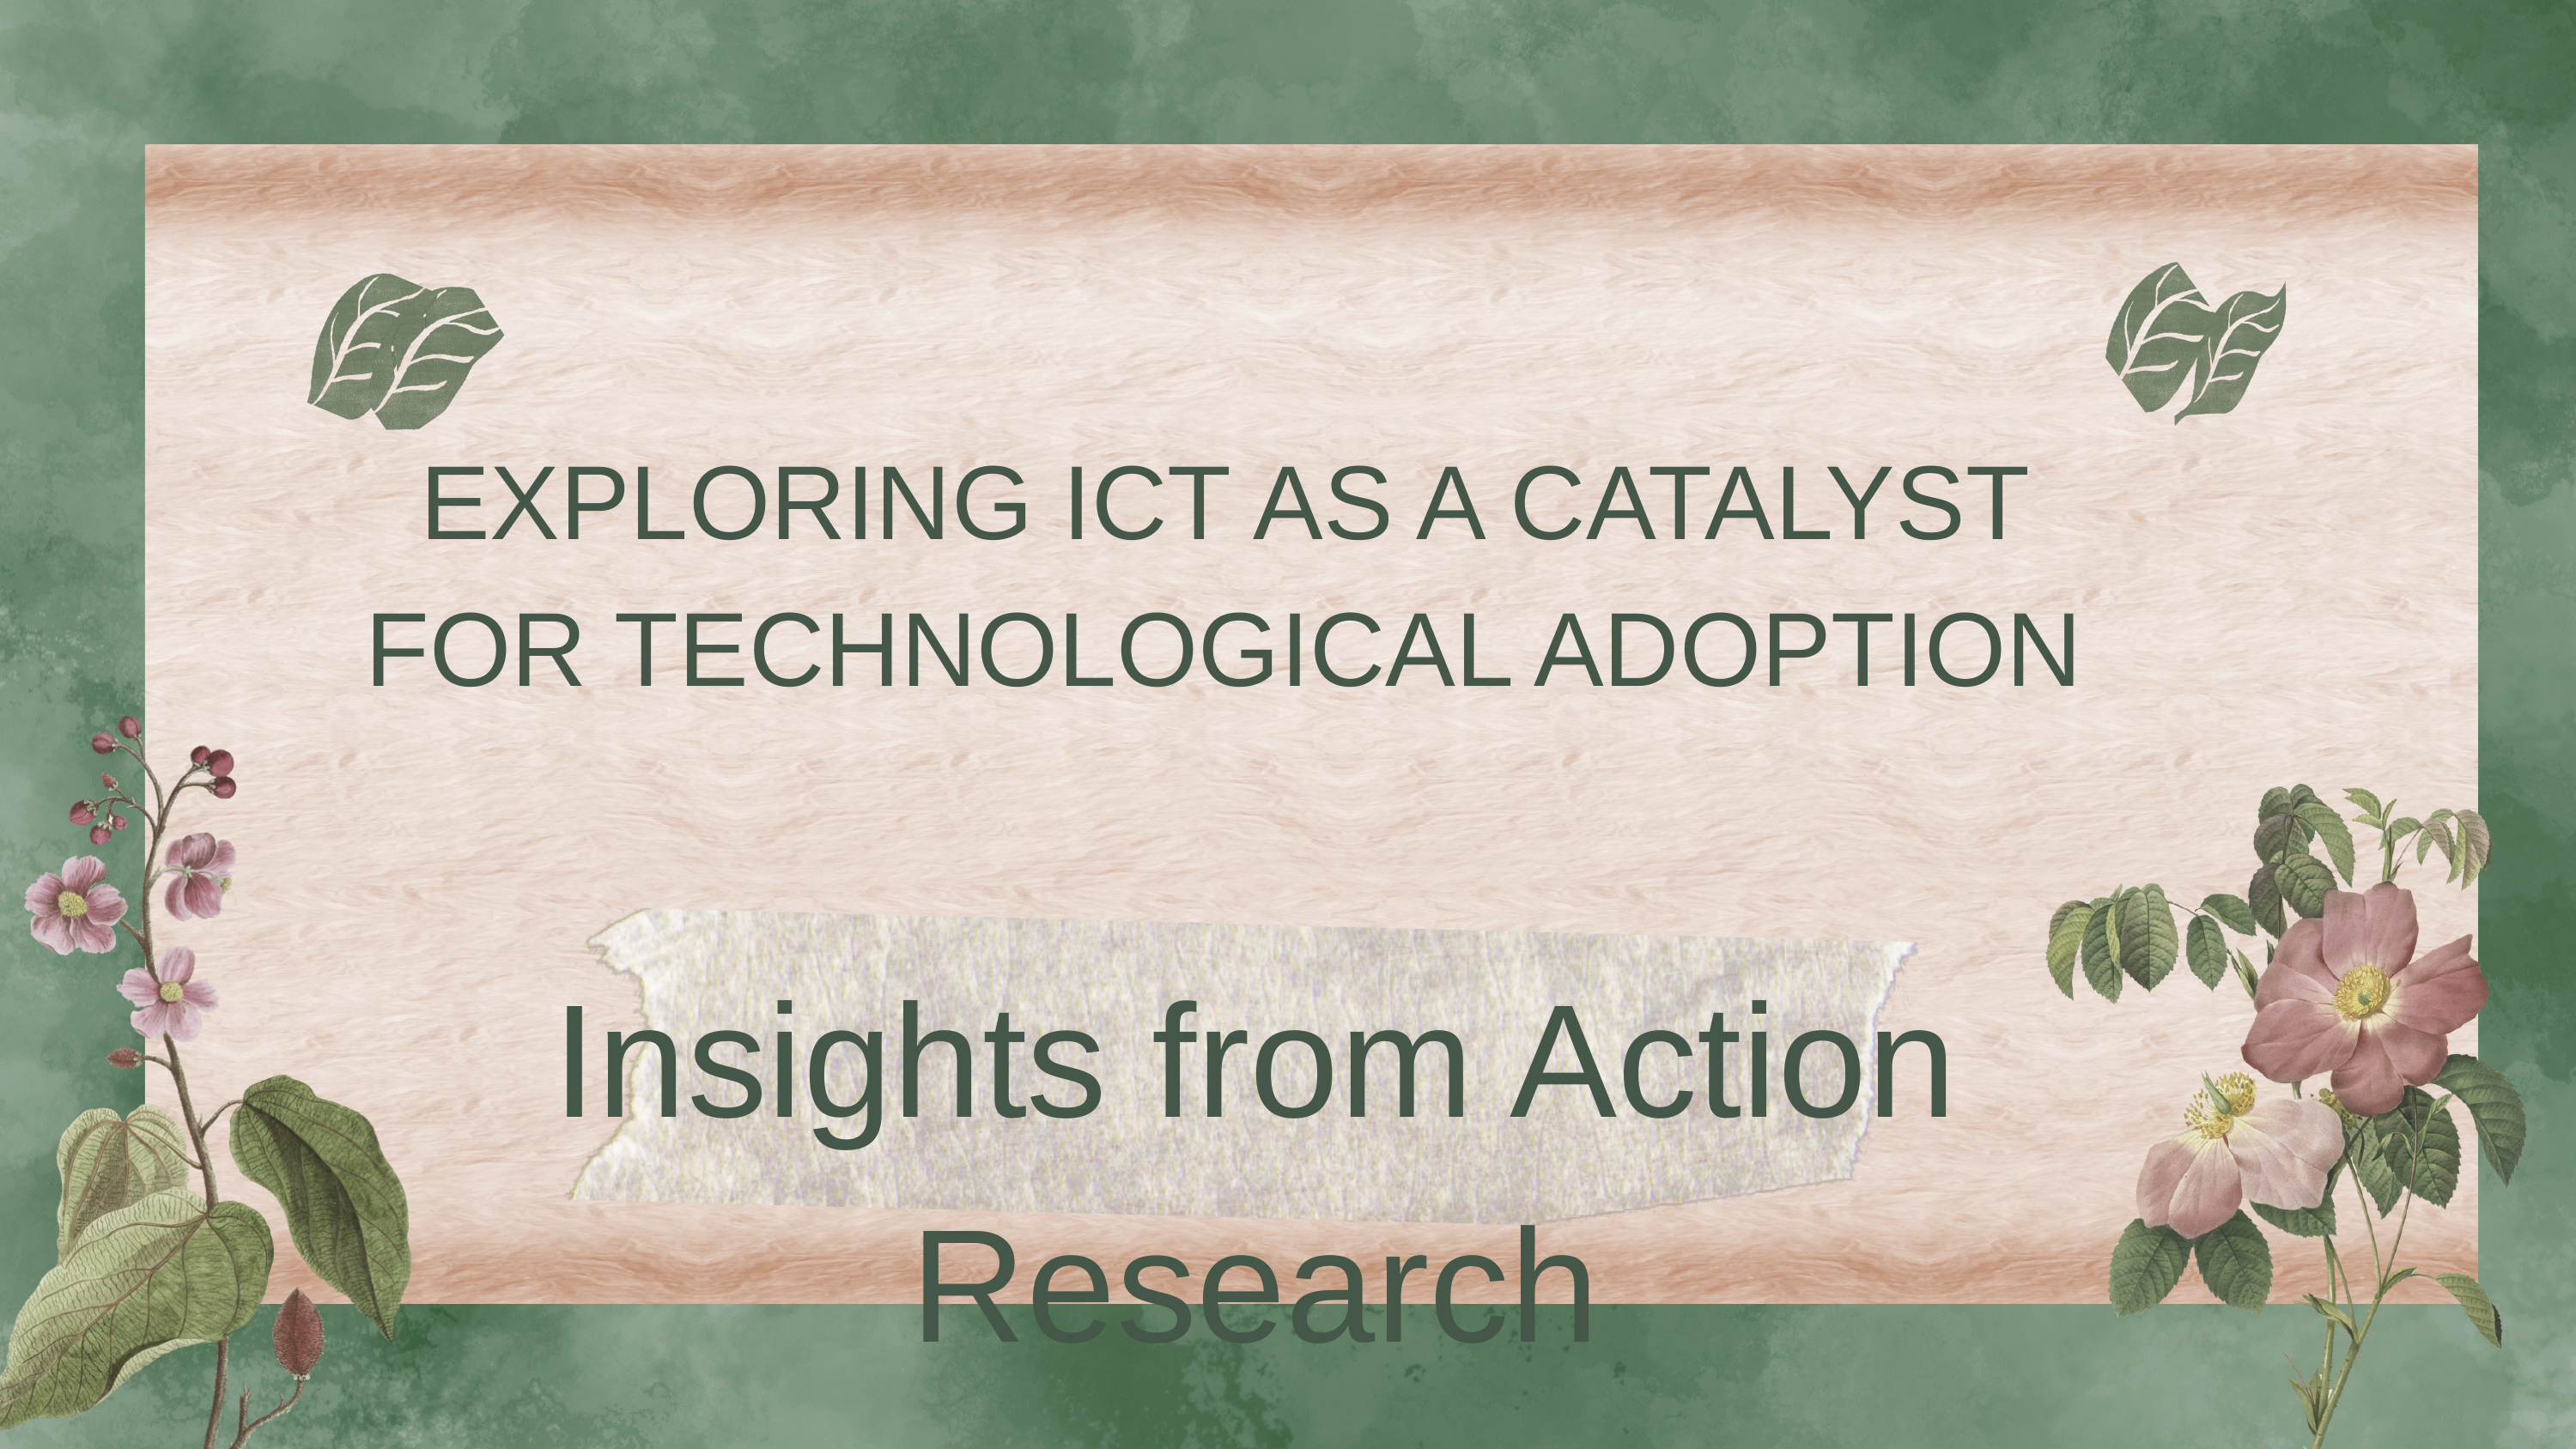

EXPLORING ICT AS A CATALYST FOR TECHNOLOGICAL ADOPTION

Insights from Action Research